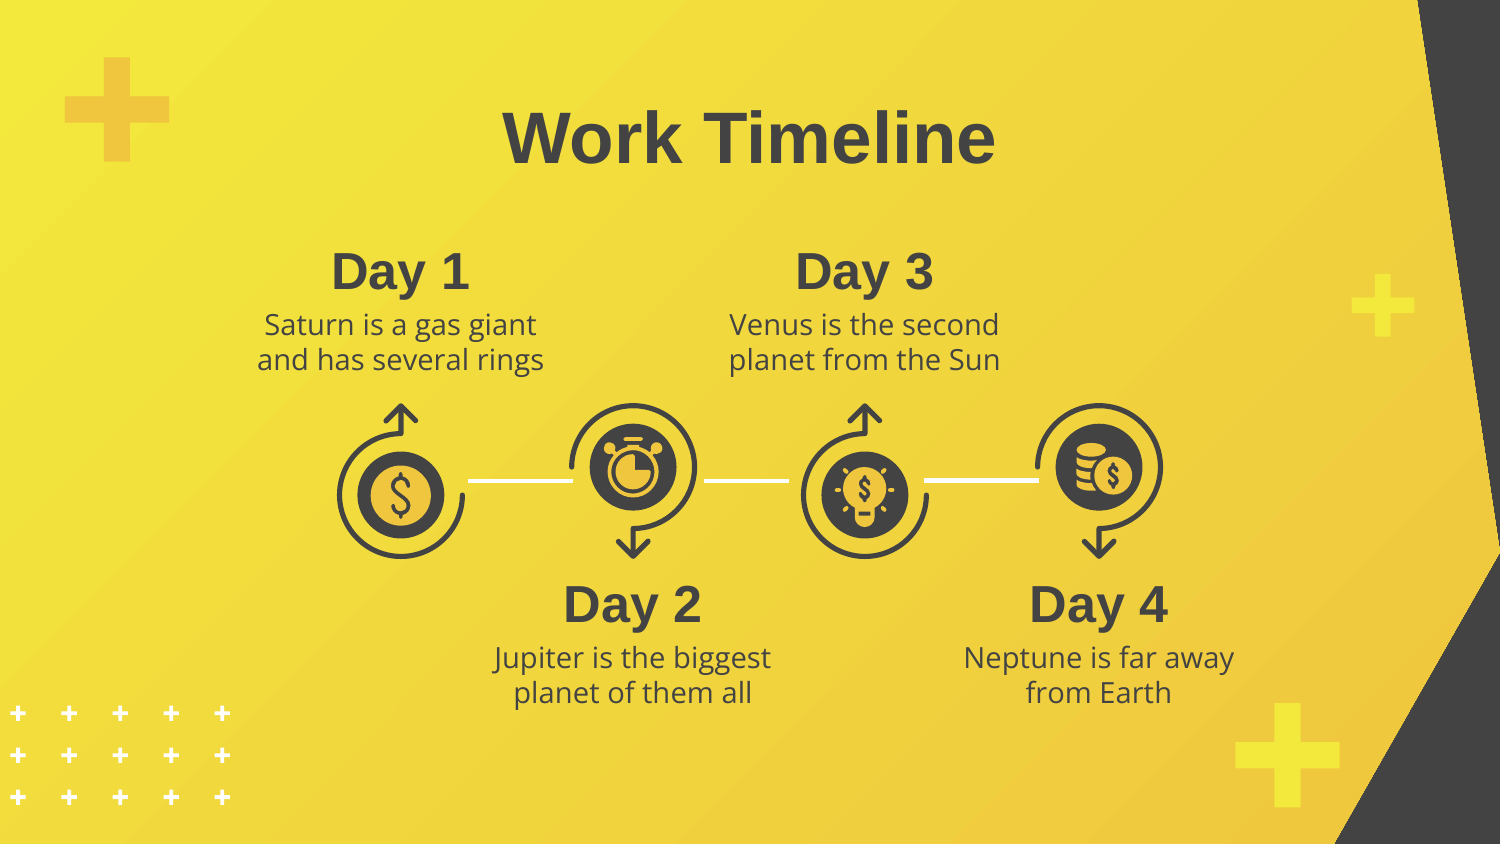

# Work Timeline
Day 1
Day 3
Saturn is a gas giant and has several rings
Venus is the second planet from the Sun

Day 2
Day 4
Jupiter is the biggest planet of them all
Neptune is far away from Earth